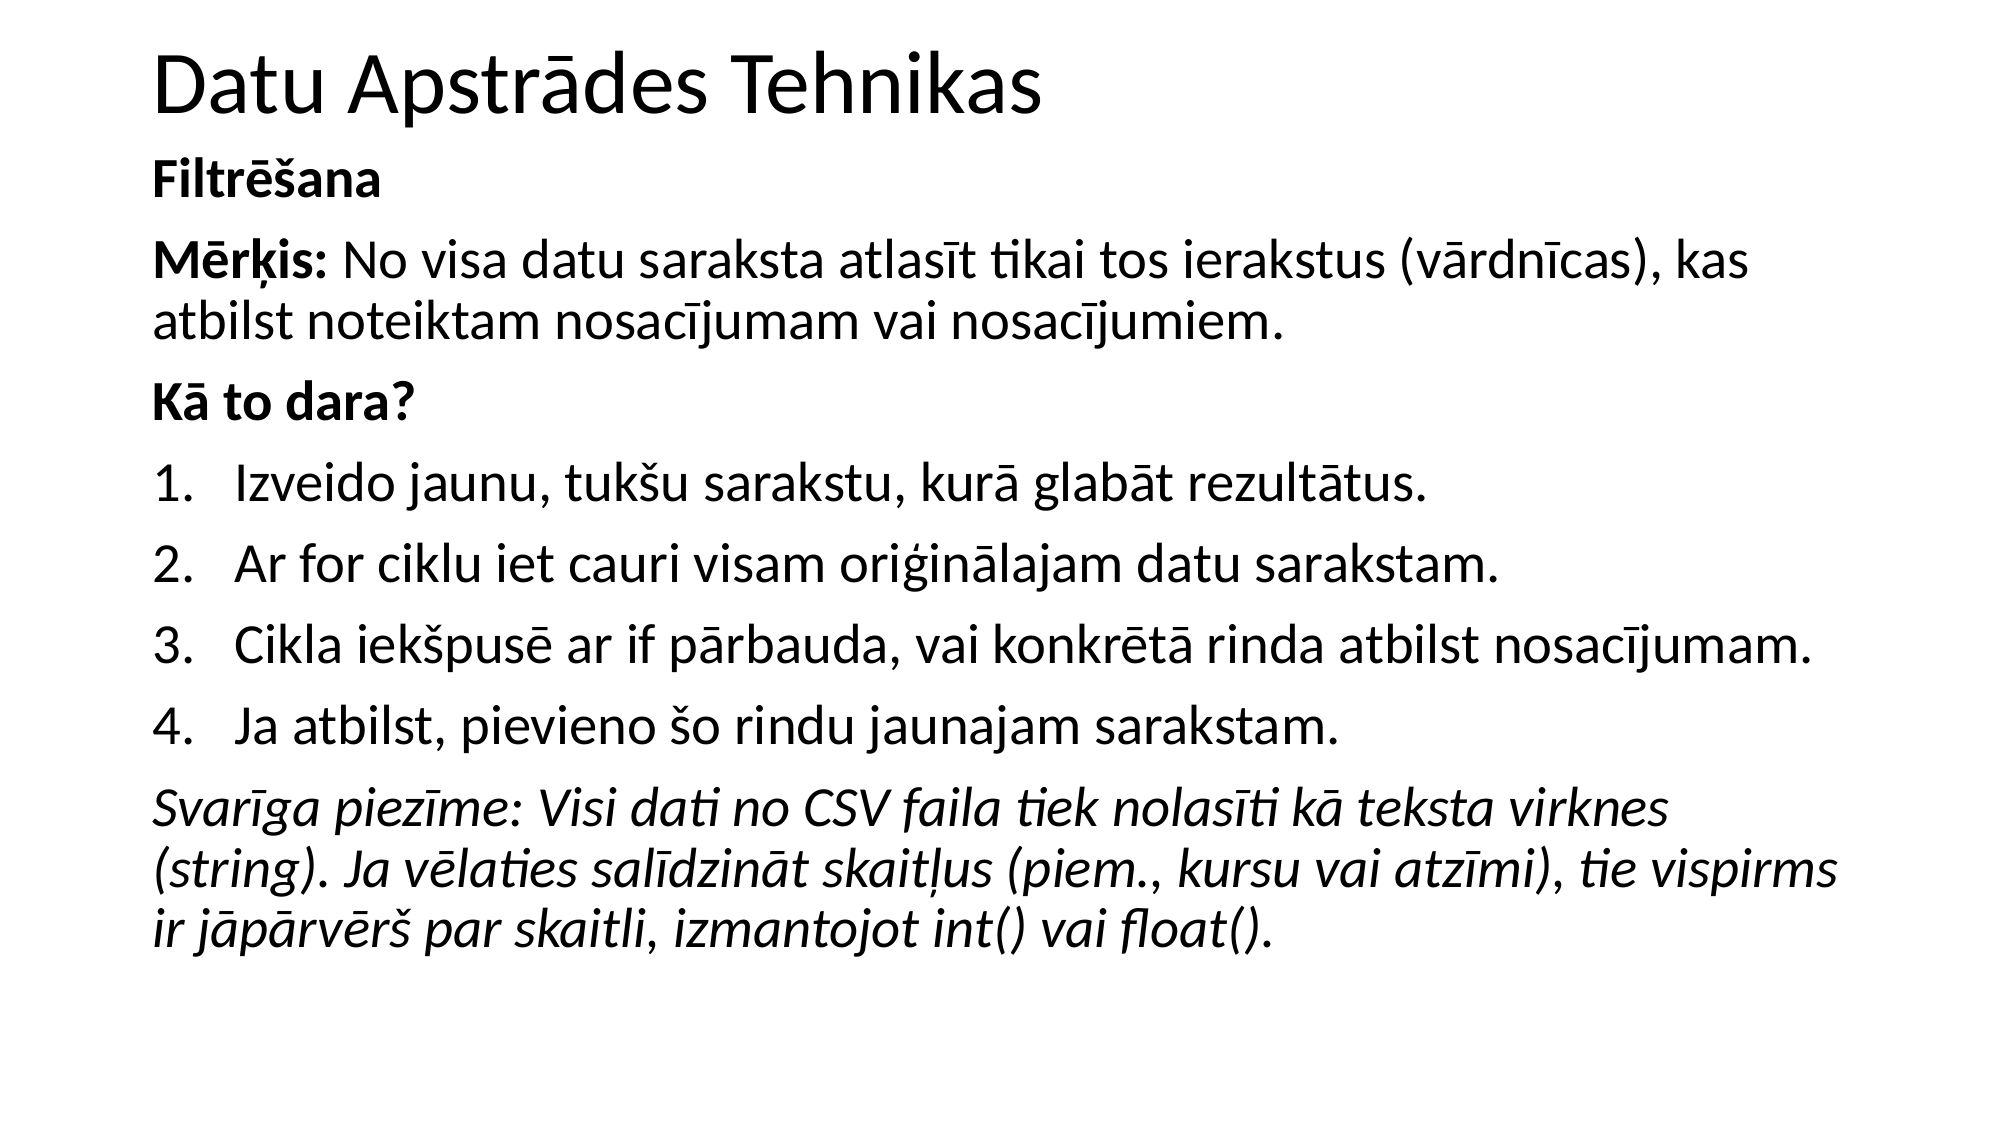

# Datu Apstrādes Tehnikas
Filtrēšana
Mērķis: No visa datu saraksta atlasīt tikai tos ierakstus (vārdnīcas), kas atbilst noteiktam nosacījumam vai nosacījumiem.
Kā to dara?
Izveido jaunu, tukšu sarakstu, kurā glabāt rezultātus.
Ar for ciklu iet cauri visam oriģinālajam datu sarakstam.
Cikla iekšpusē ar if pārbauda, vai konkrētā rinda atbilst nosacījumam.
Ja atbilst, pievieno šo rindu jaunajam sarakstam.
Svarīga piezīme: Visi dati no CSV faila tiek nolasīti kā teksta virknes (string). Ja vēlaties salīdzināt skaitļus (piem., kursu vai atzīmi), tie vispirms ir jāpārvērš par skaitli, izmantojot int() vai float().